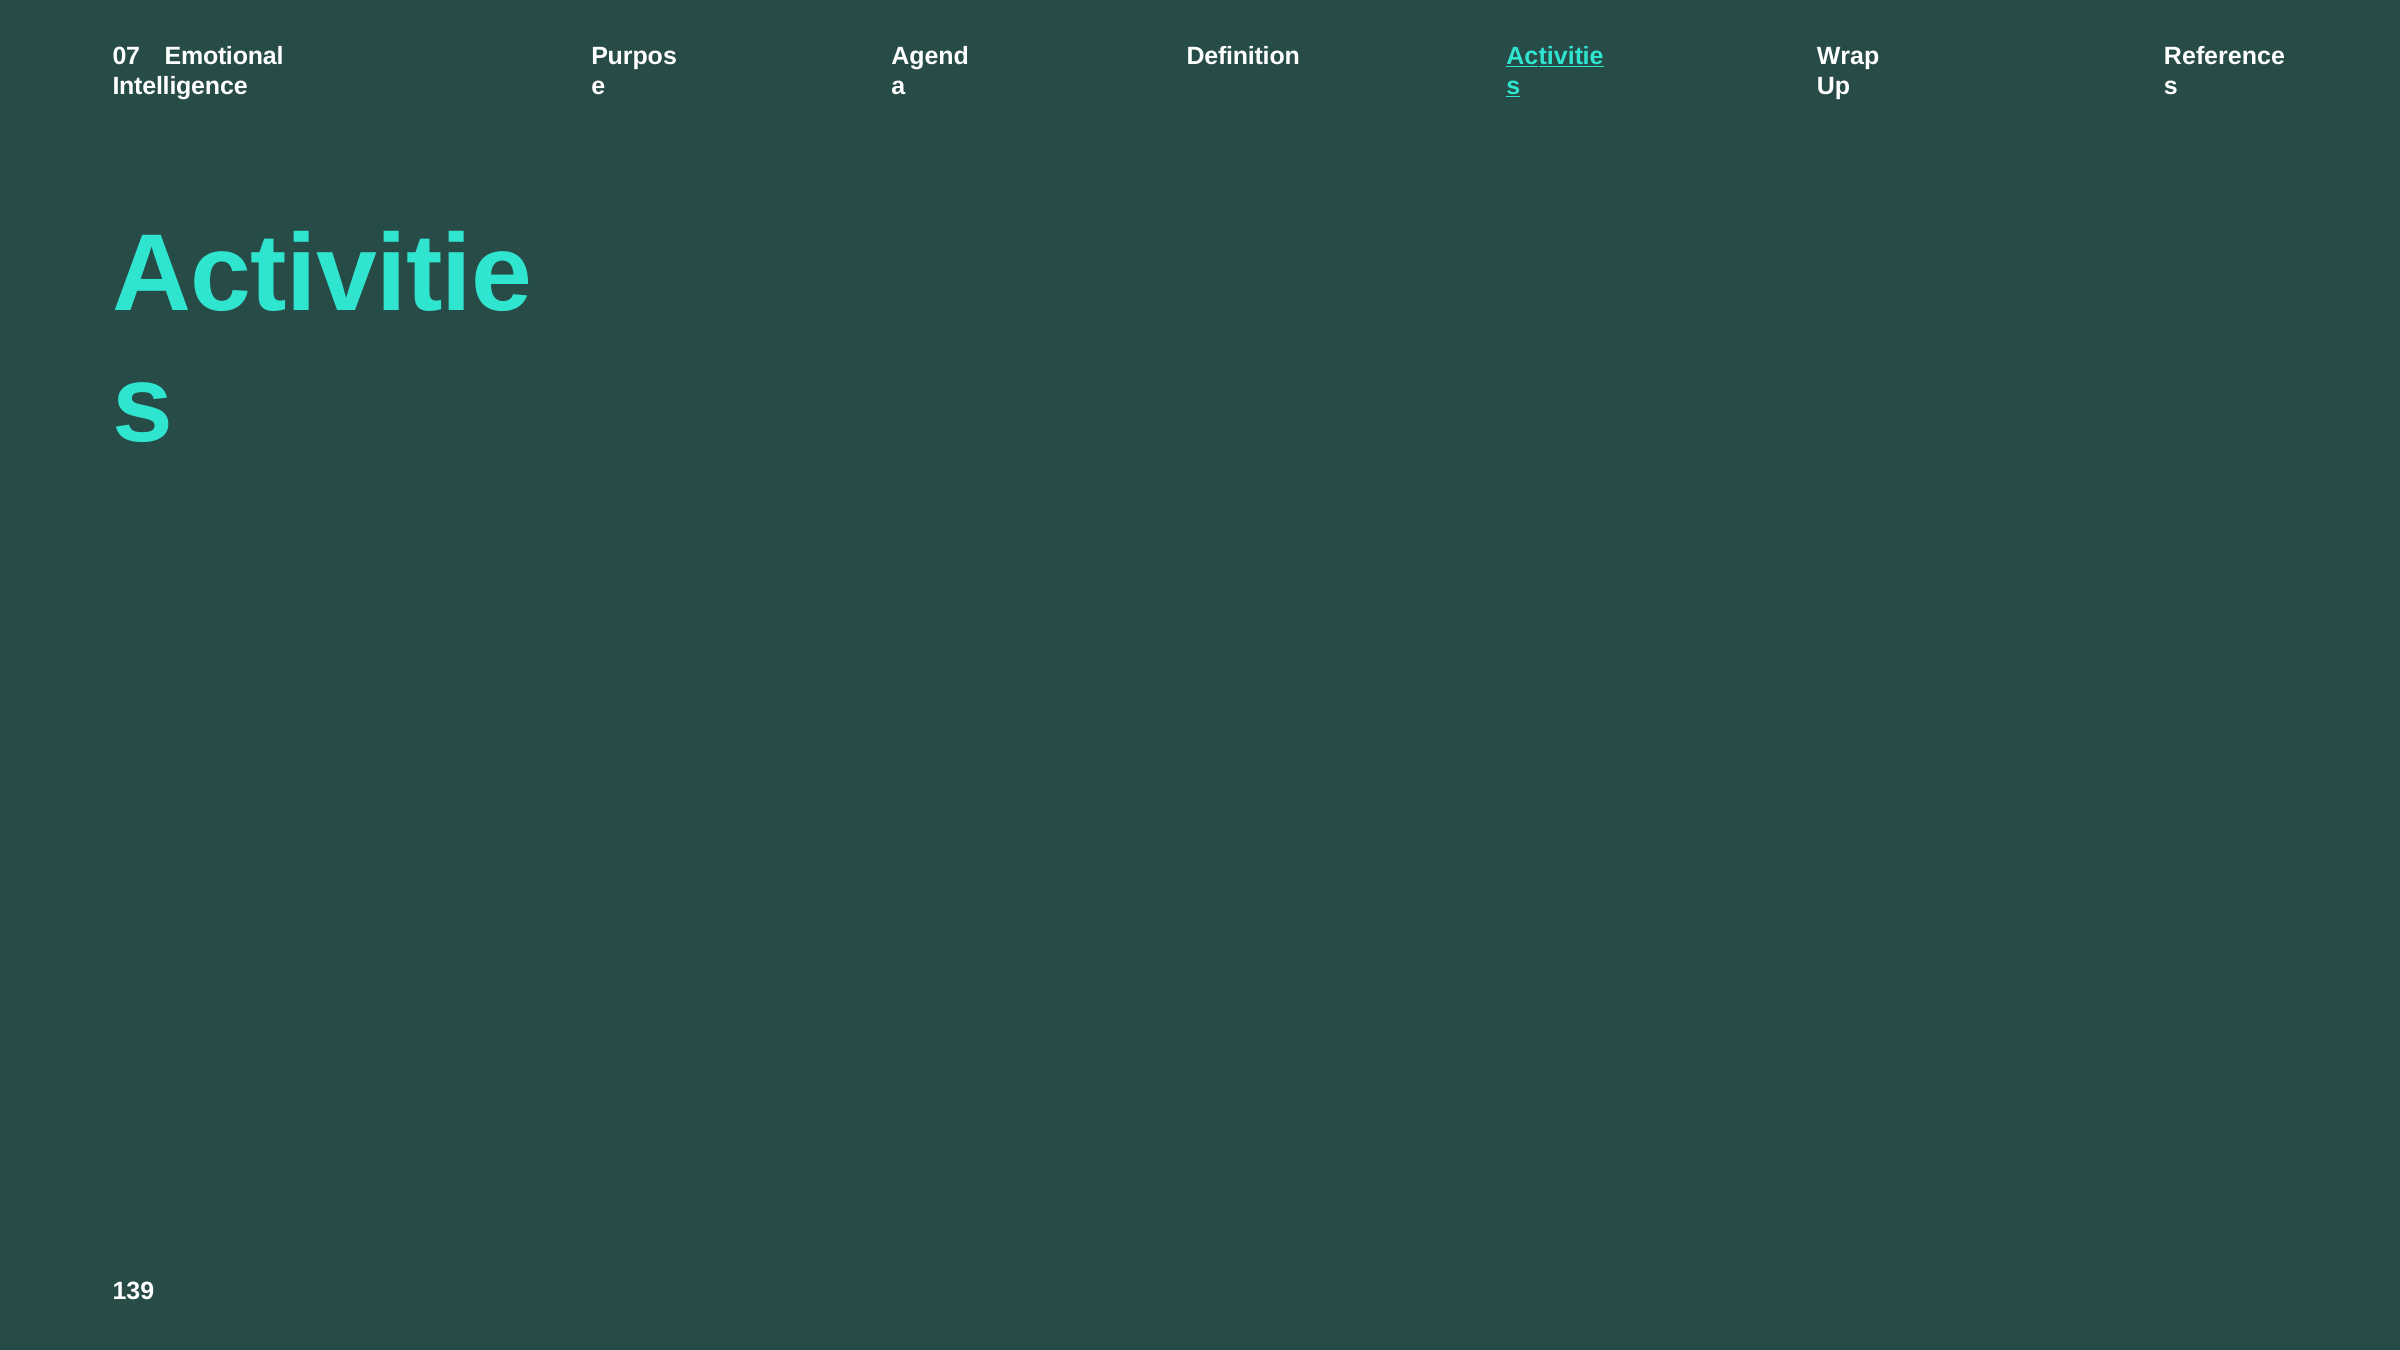

# 07	Emotional	Intelligence
Purpose
Agenda
Definition
Activities
Wrap	Up
References
Activities
139